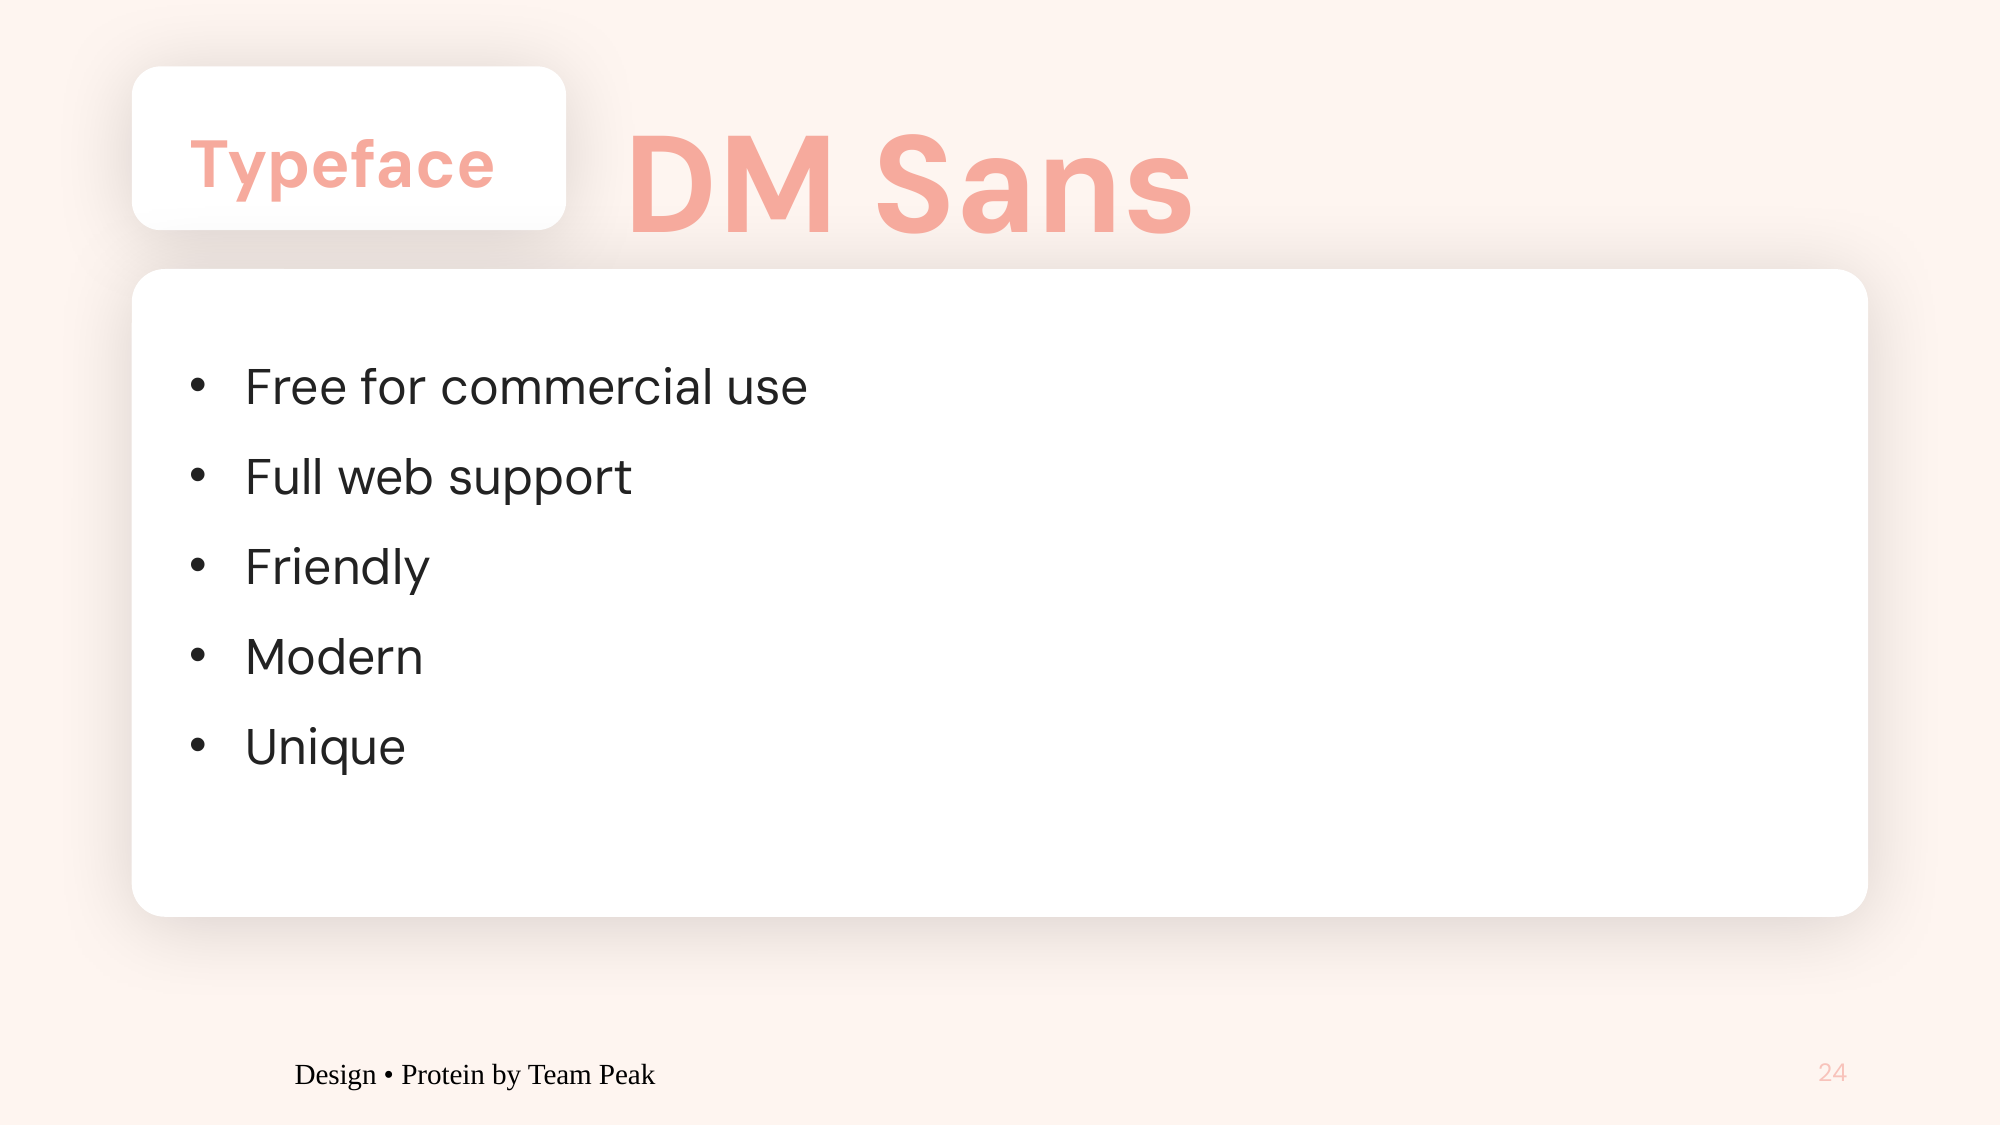

DM Sans

Typeface

Free for commercial use
Full web support
Friendly
Modern
Unique
Design • Protein by Team Peak
24